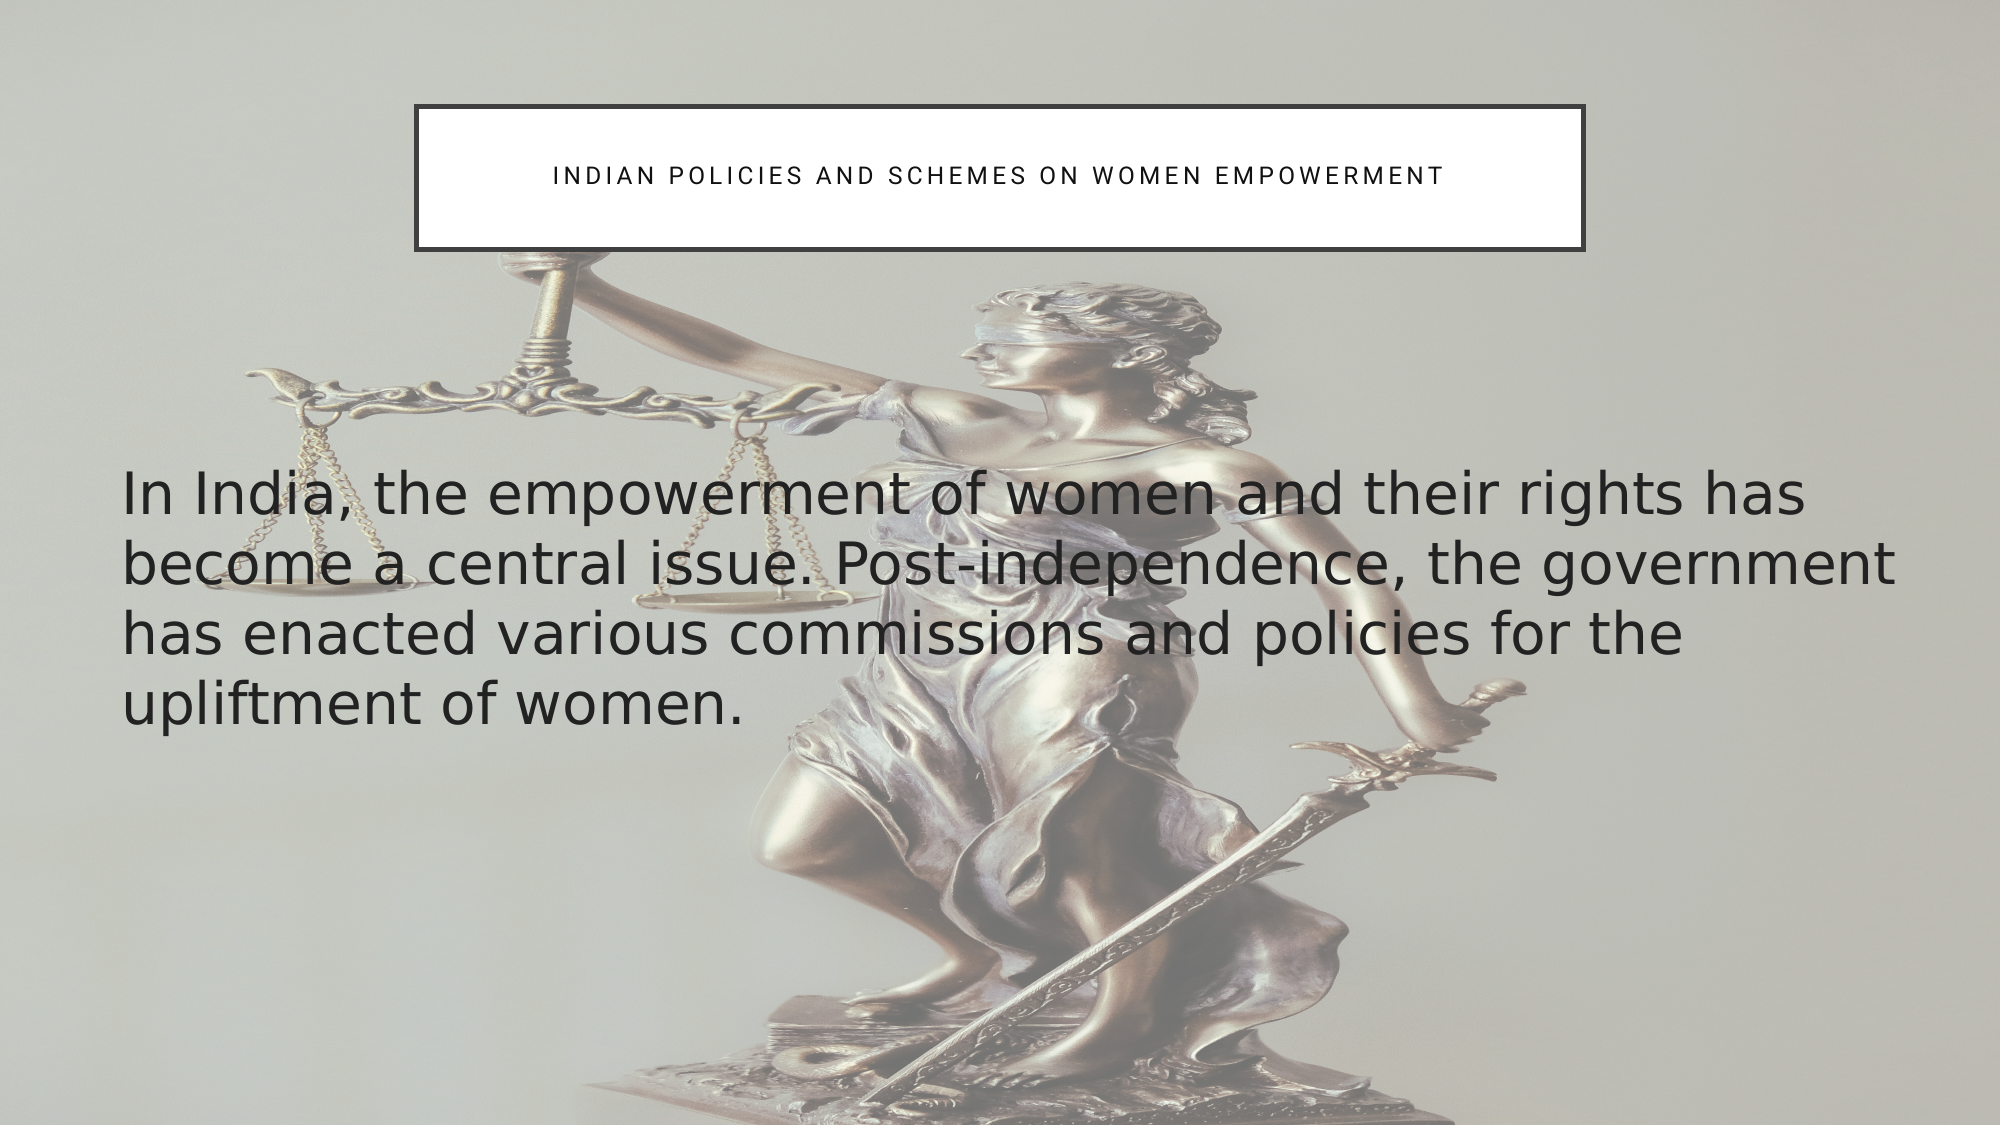

# Indian policies and schemes on women empowerment
In India, the empowerment of women and their rights has become a central issue. Post-independence, the government has enacted various commissions and policies for the upliftment of women.